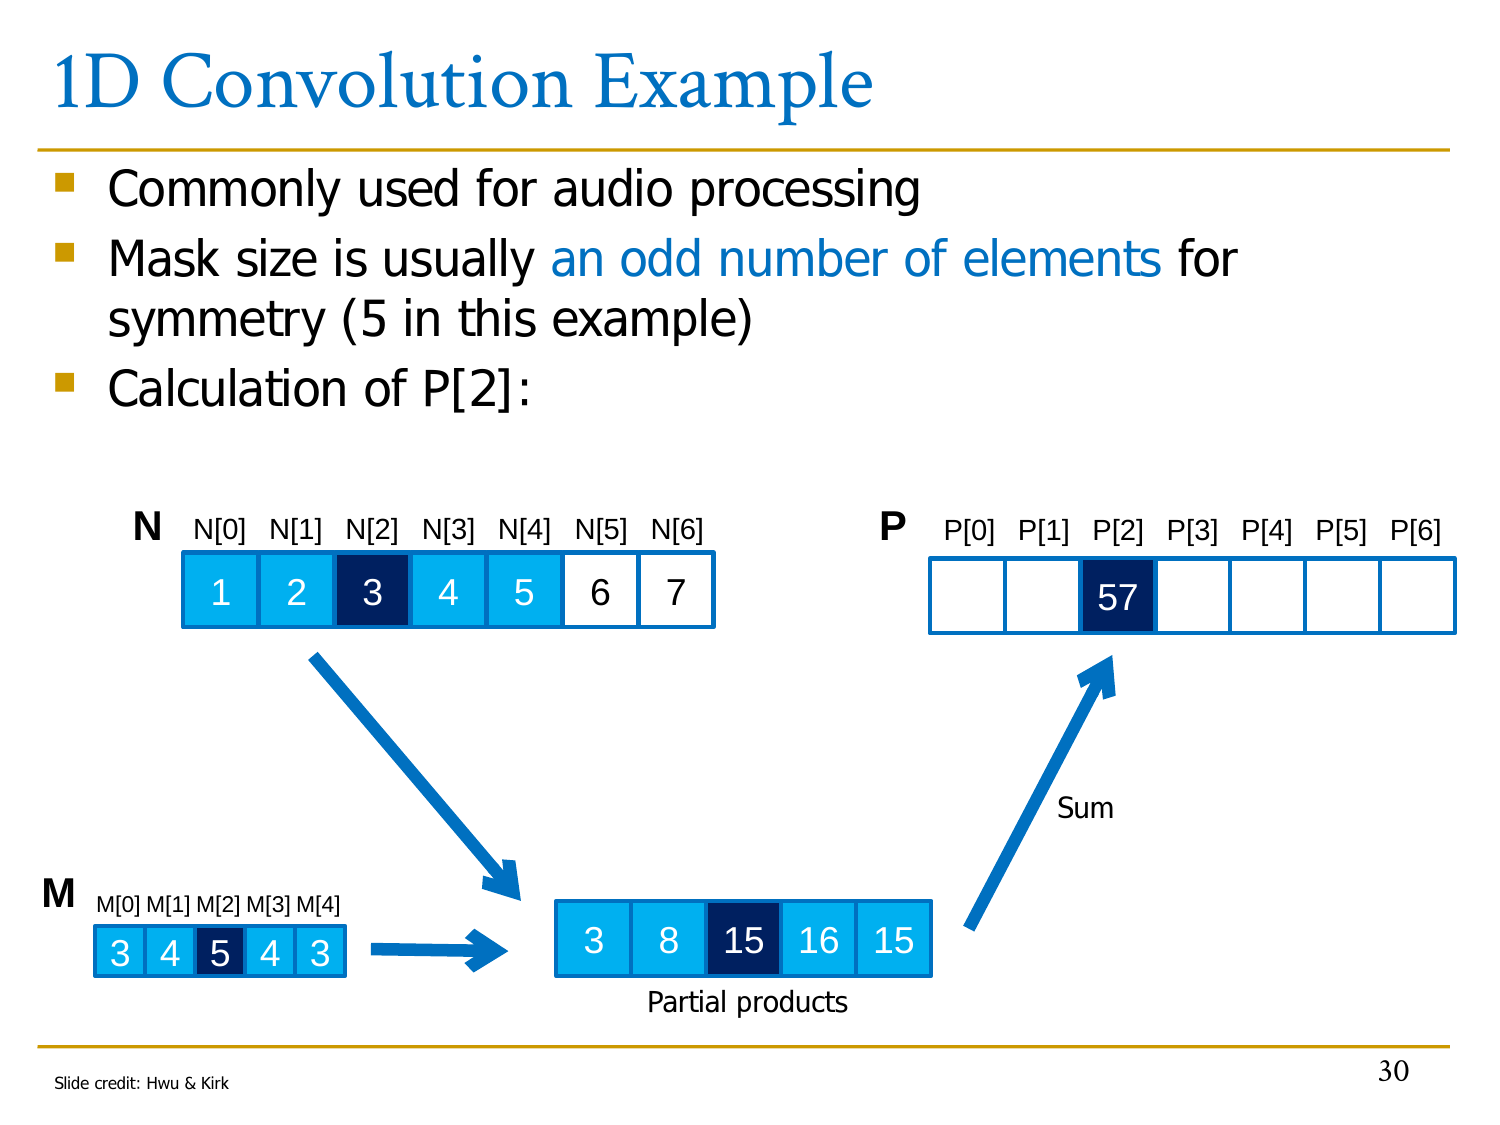

# 1D Convolution Example
Commonly used for audio processing
Mask size is usually an odd number of elements for symmetry (5 in this example)
Calculation of P[2]:
N
N[0]
N[1]
N[2]
N[3]
N[4]
N[5]
N[6]
1
2
3
4
5
6
7
P
P[0]
P[1]
P[2]
P[3]
P[4]
P[5]
P[6]

3
8
16
15
3
3
57
Sum
M
M[0]
M[1]
M[2]
M[3]
M[4]
3
4
5
4
3
3
8
15
16
15
Partial products
30
Slide credit: Hwu & Kirk